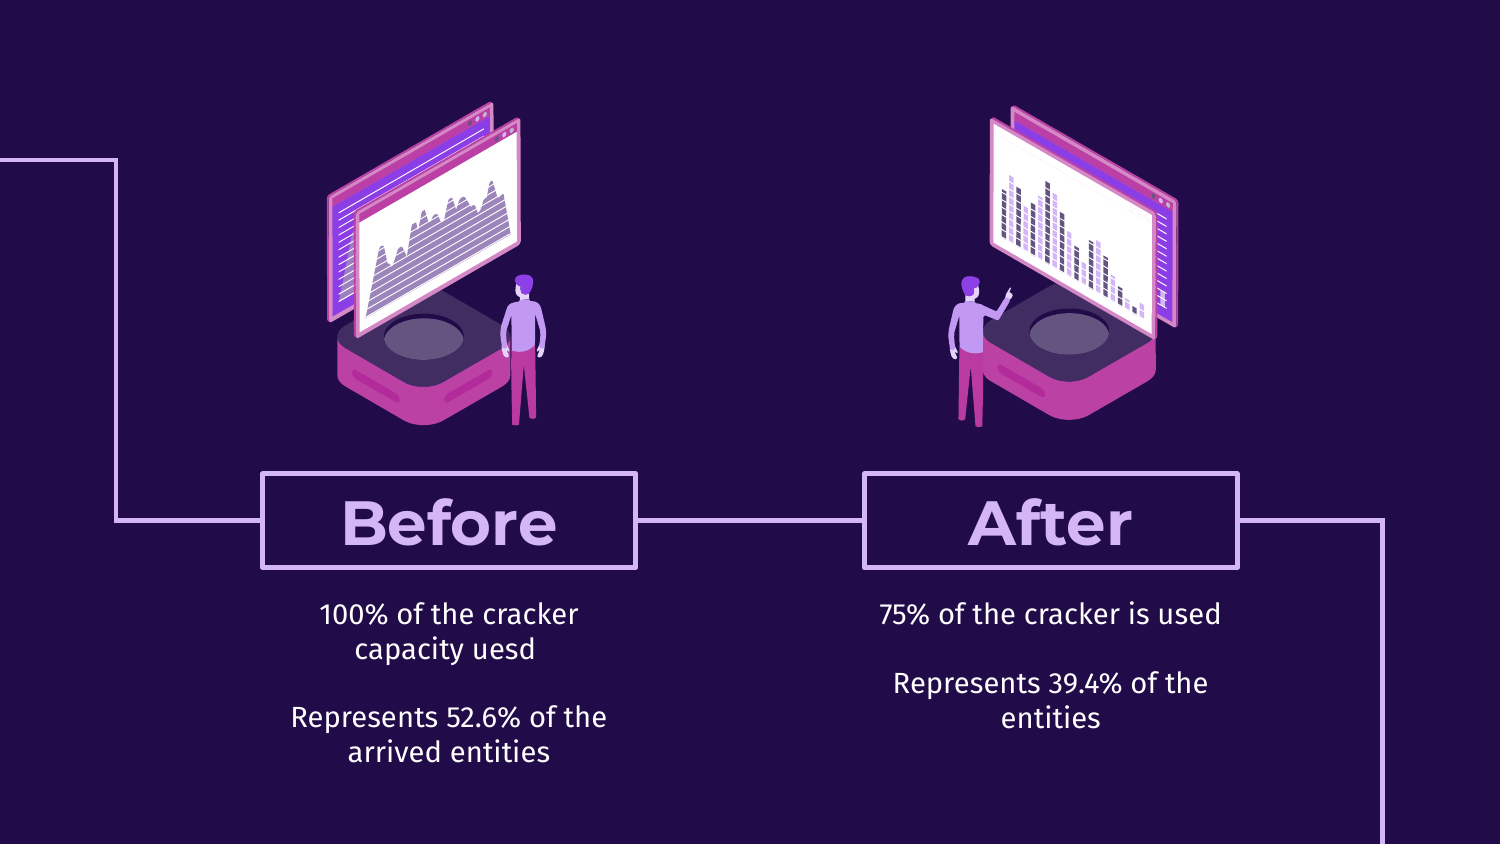

# Before
After
100% of the cracker capacity uesd
Represents 52.6% of the arrived entities
75% of the cracker is used
Represents 39.4% of the entities